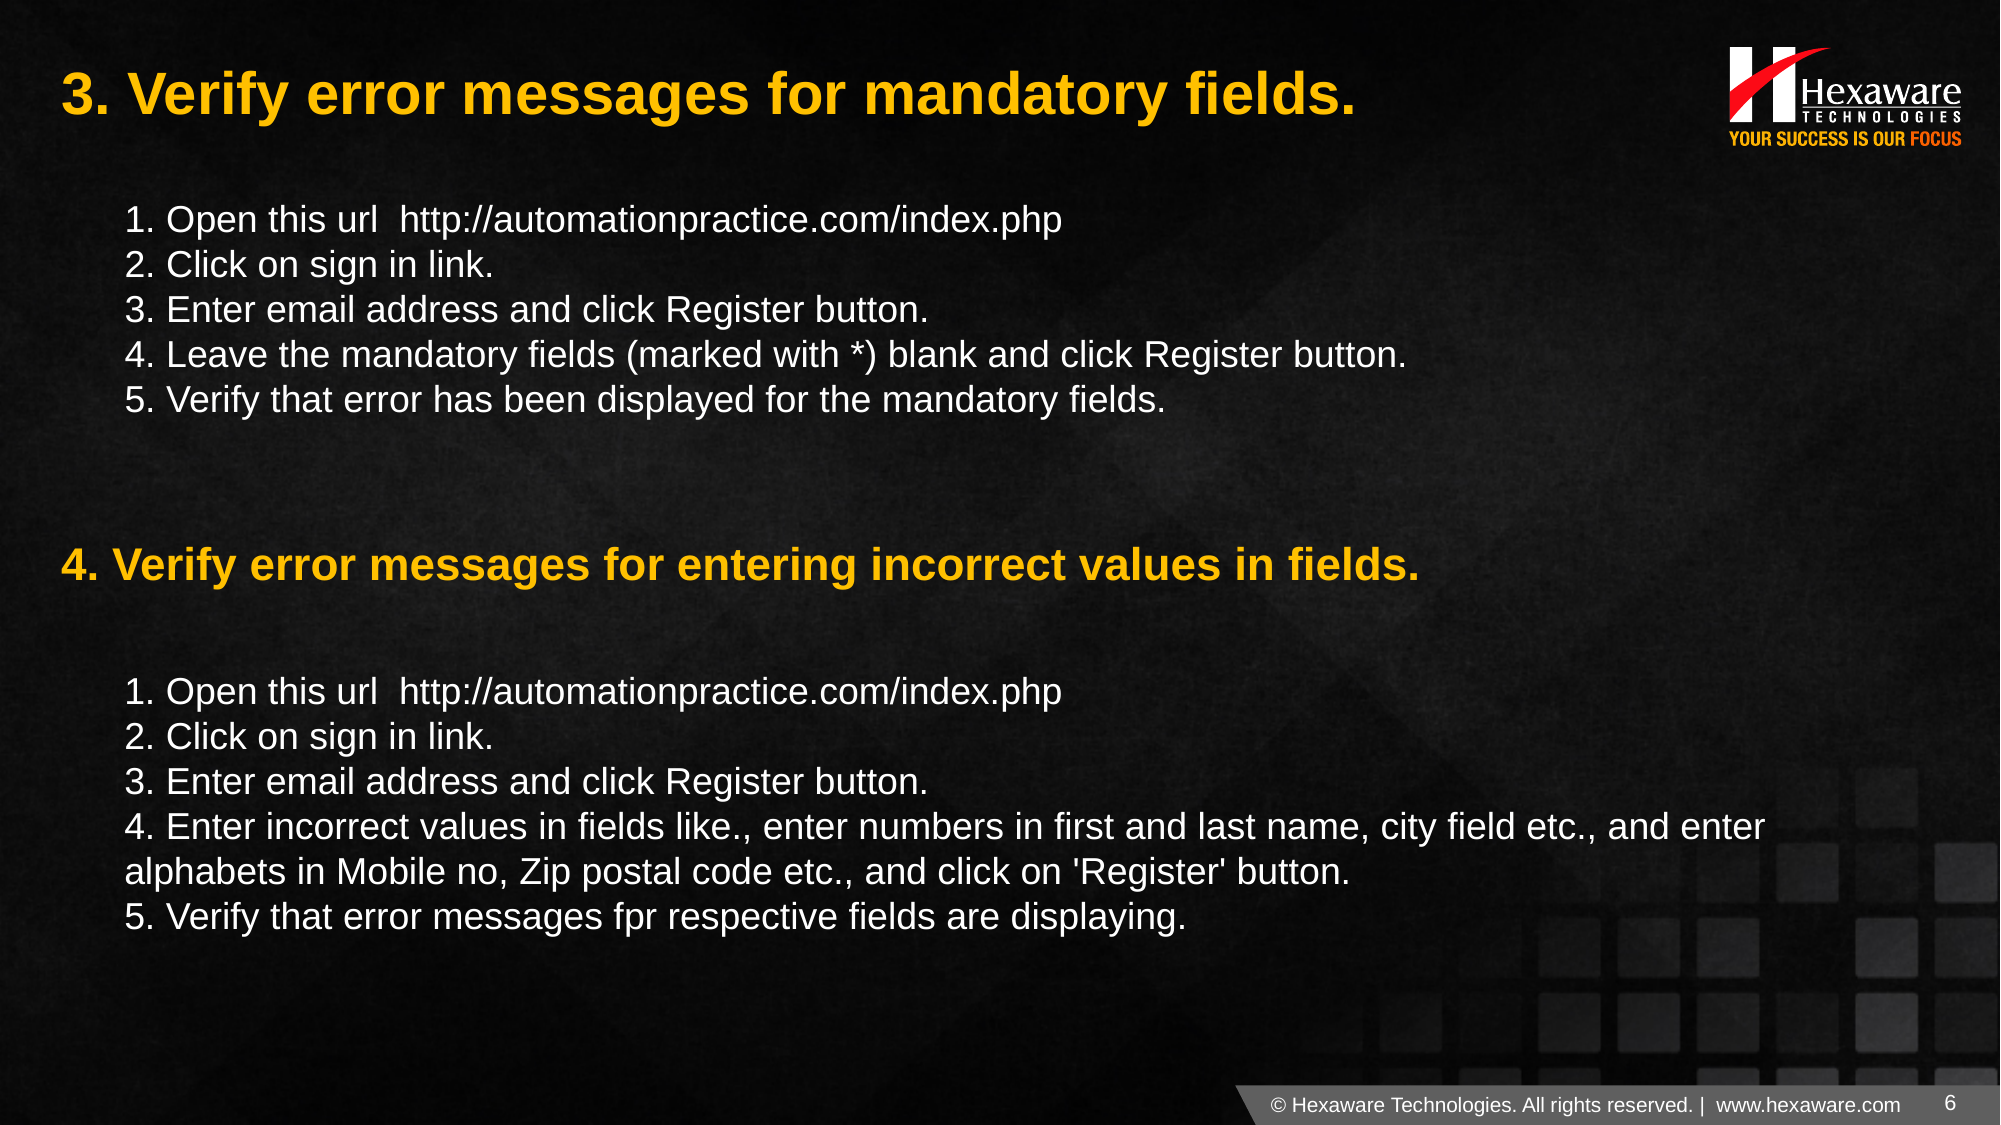

# 3. Verify error messages for mandatory fields.
1. Open this url  http://automationpractice.com/index.php
2. Click on sign in link.
3. Enter email address and click Register button.
4. Leave the mandatory fields (marked with *) blank and click Register button.
5. Verify that error has been displayed for the mandatory fields.
4. Verify error messages for entering incorrect values in fields.
1. Open this url  http://automationpractice.com/index.php
2. Click on sign in link.
3. Enter email address and click Register button.
4. Enter incorrect values in fields like., enter numbers in first and last name, city field etc., and enter alphabets in Mobile no, Zip postal code etc., and click on 'Register' button.
5. Verify that error messages fpr respective fields are displaying.